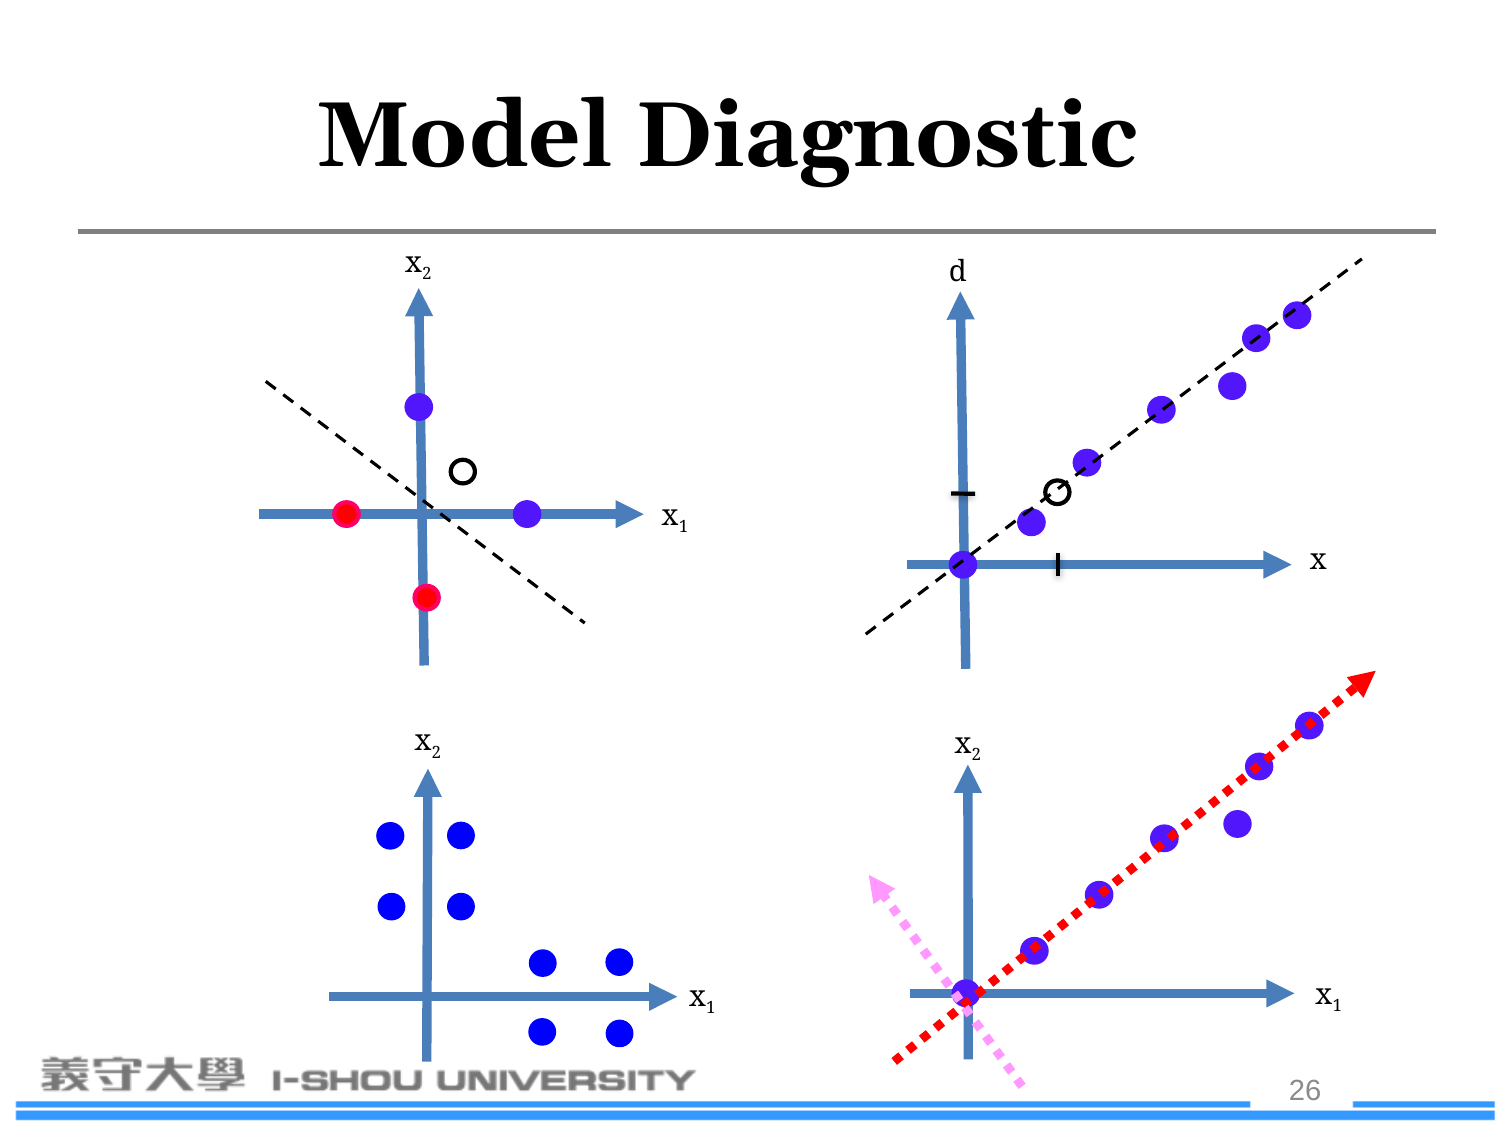

# Model Diagnostic
x2
d

x1

x

x2
x2

x1
x1